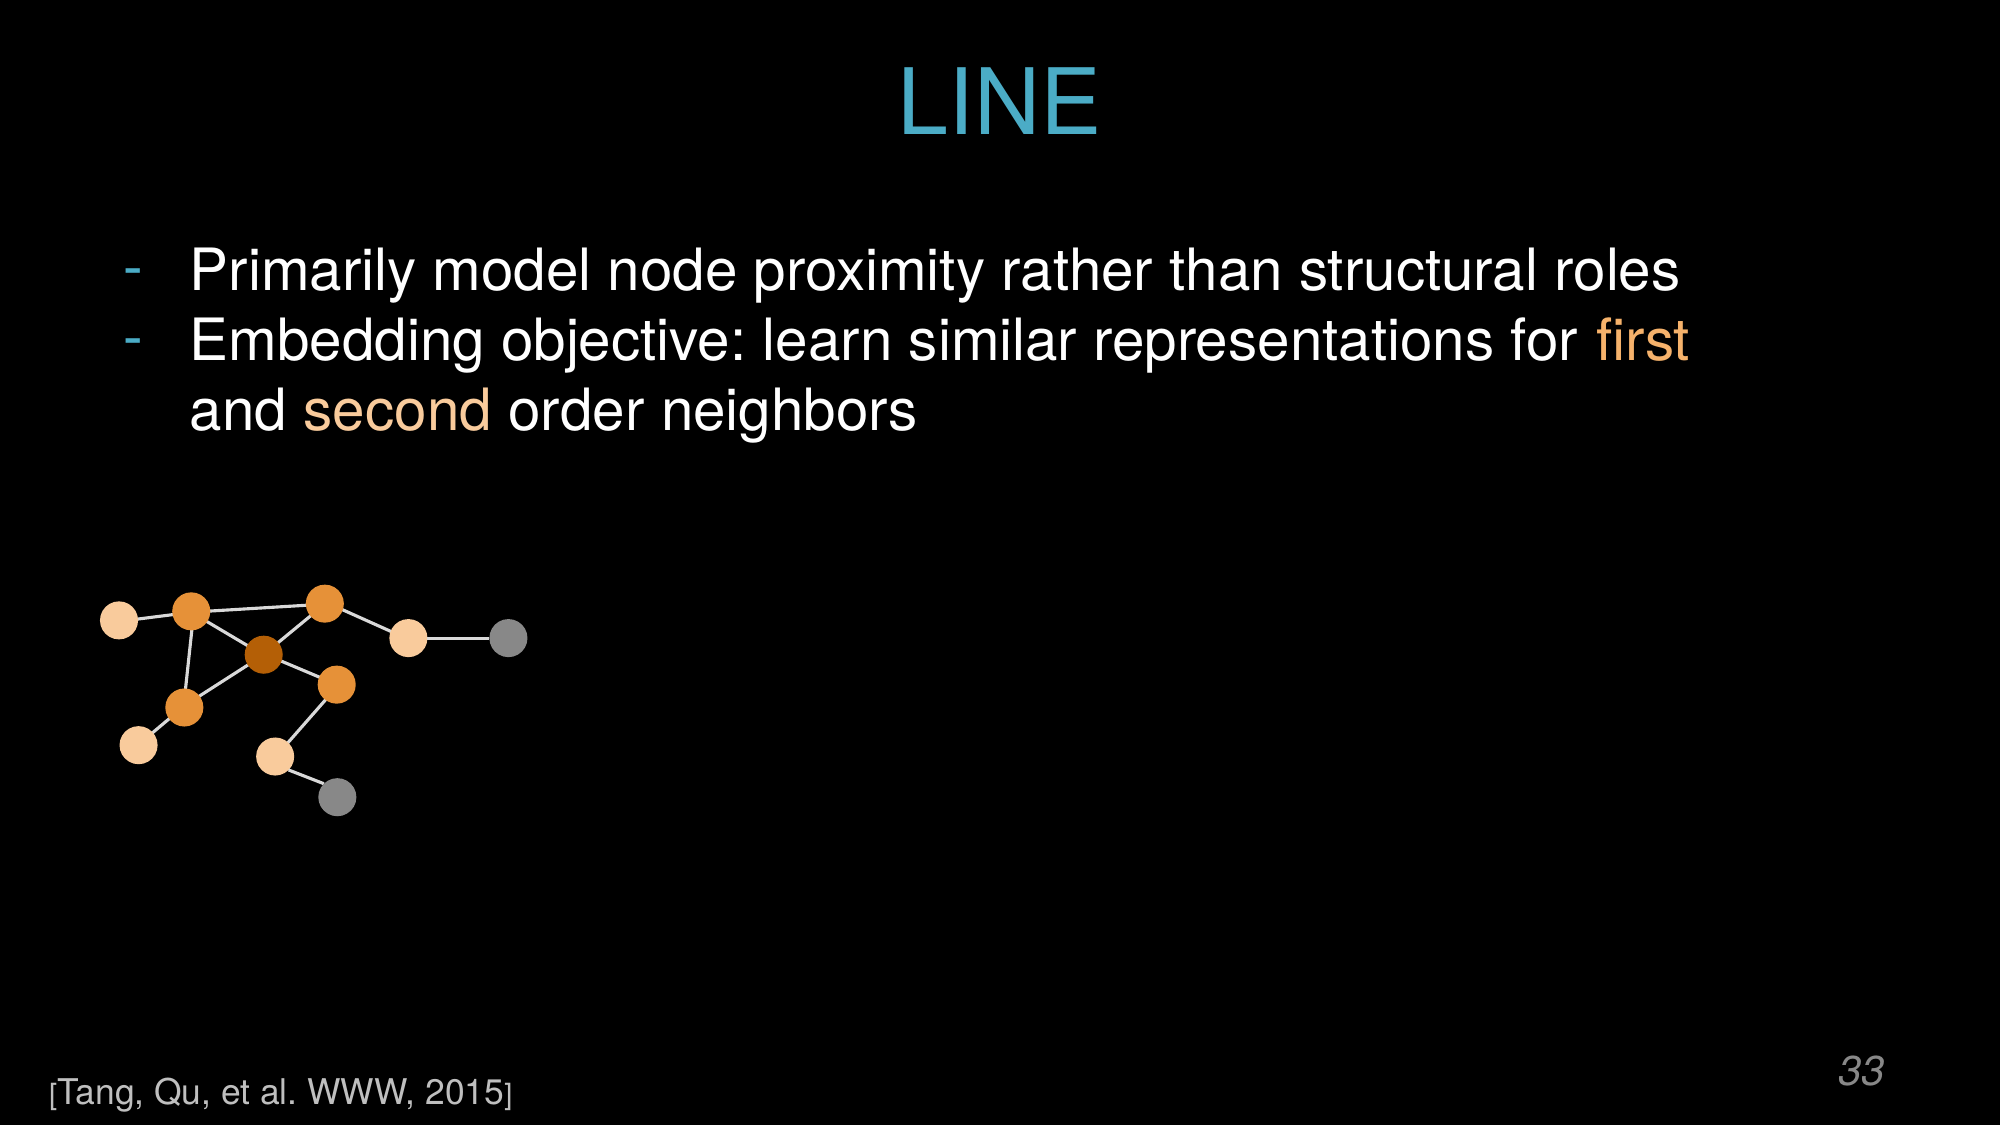

# LINE
Primarily model node proximity rather than structural roles
Embedding objective: learn similar representations for first and second order neighbors

33
[Tang, Qu, et al. WWW, 2015]